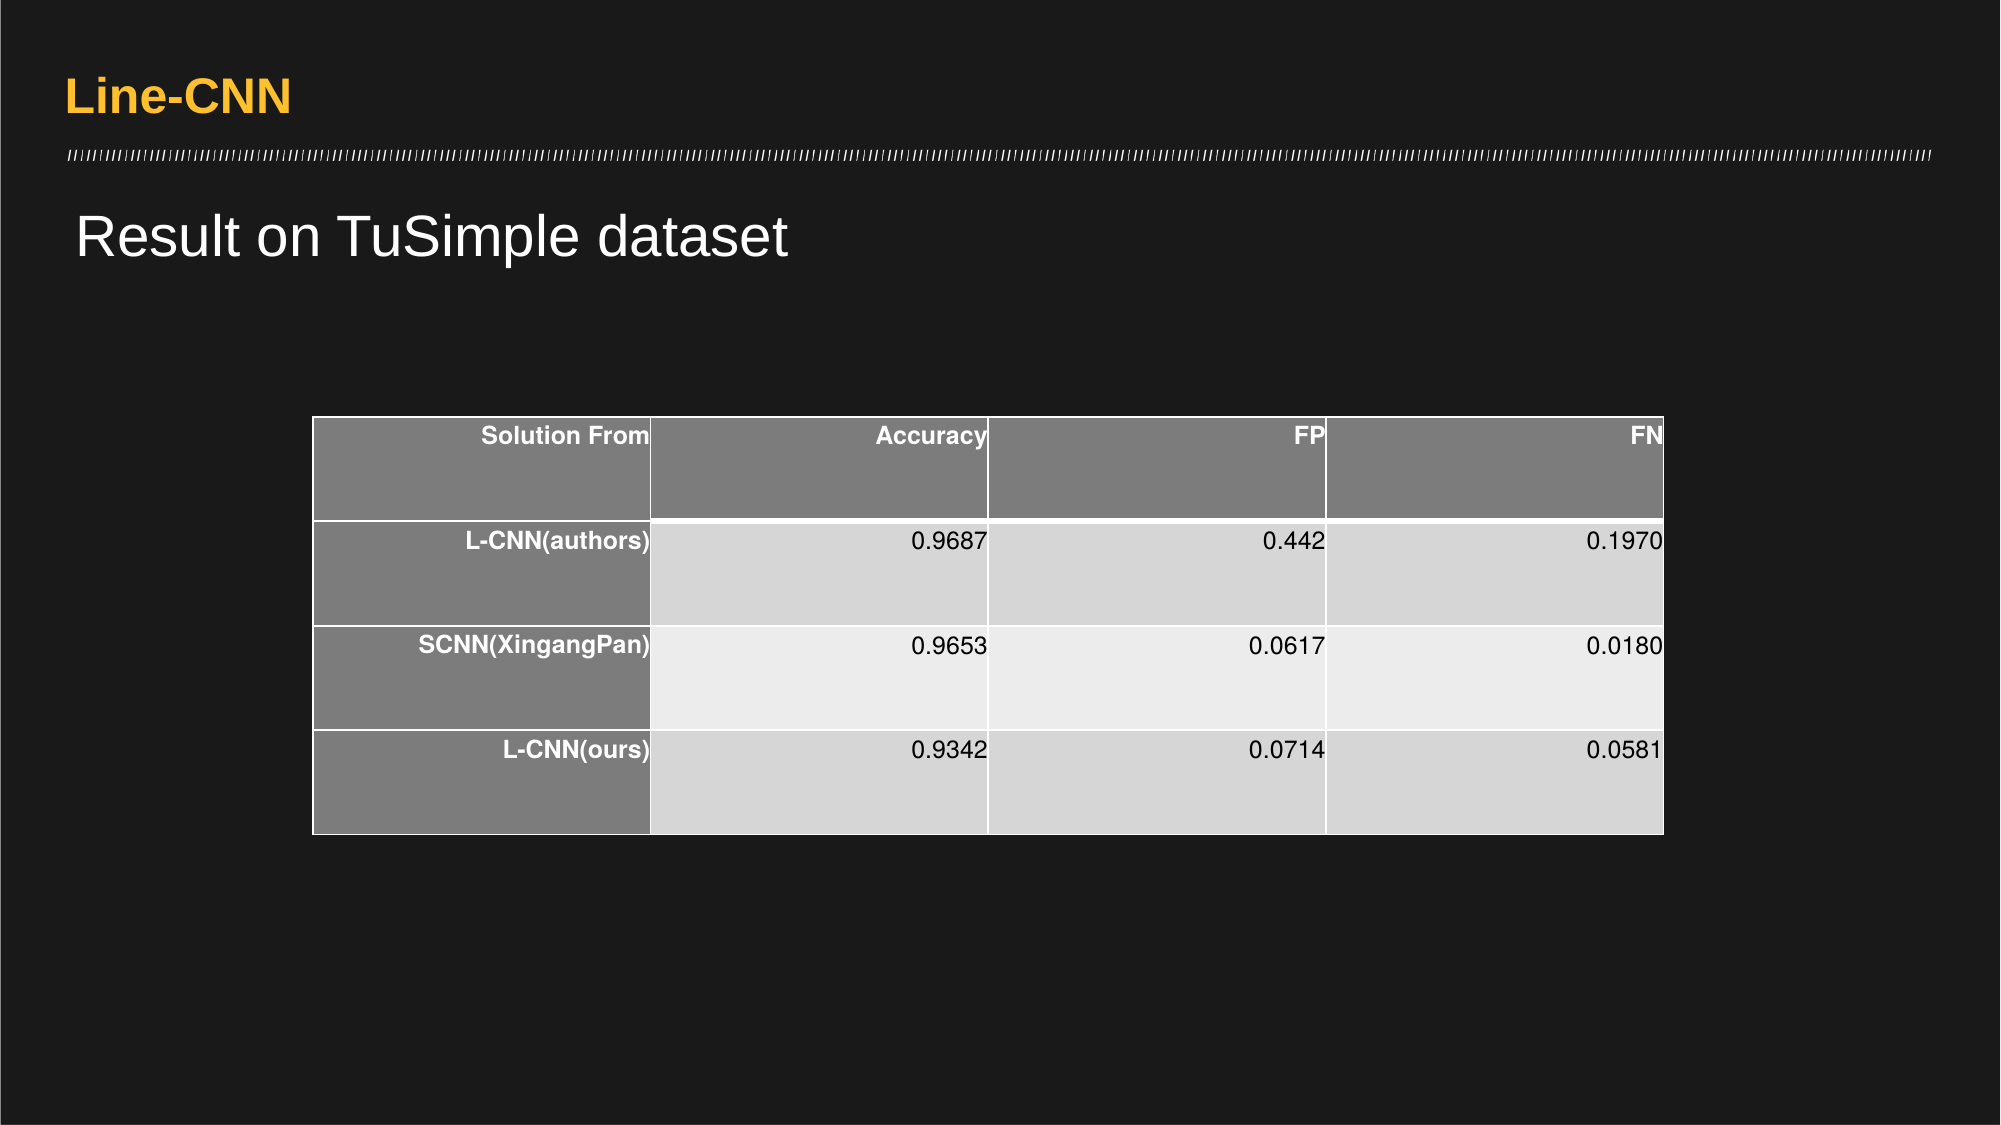

Line-CNN
Result on TuSimple dataset
| Solution From | Accuracy | FP | FN |
| --- | --- | --- | --- |
| L-CNN(authors) | 0.9687 | 0.442 | 0.1970 |
| SCNN(XingangPan) | 0.9653 | 0.0617 | 0.0180 |
| L-CNN(ours) | 0.9342 | 0.0714 | 0.0581 |